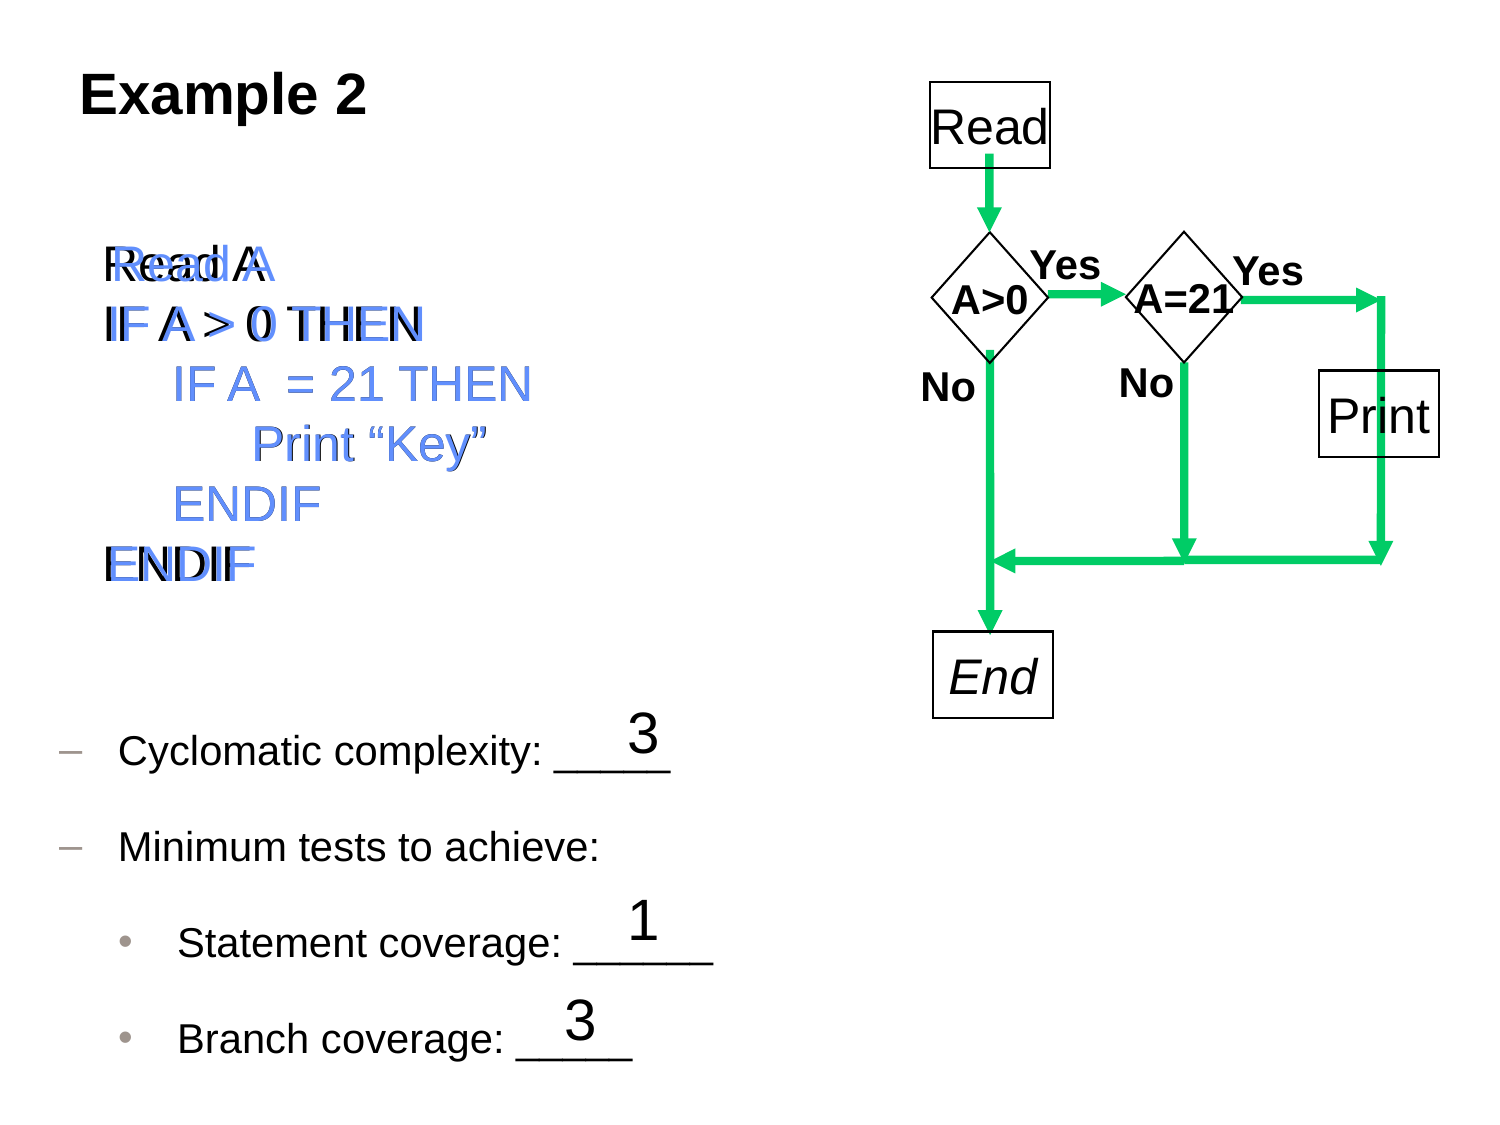

# Example 2
Read

Read A
IF A > 0 THEN
     IF A  = 21 THEN
	Print “Key”
     ENDIF
ENDIF

IF A > 0 THEN

ENDIF

	Print “Key”

     IF A  = 21 THEN

     ENDIF

Read A
Yes
A=21

No

A>0

No
End
Yes

Print

3
Cyclomatic complexity: _____
Minimum tests to achieve:
Statement coverage: ______
Branch coverage: _____
1
3